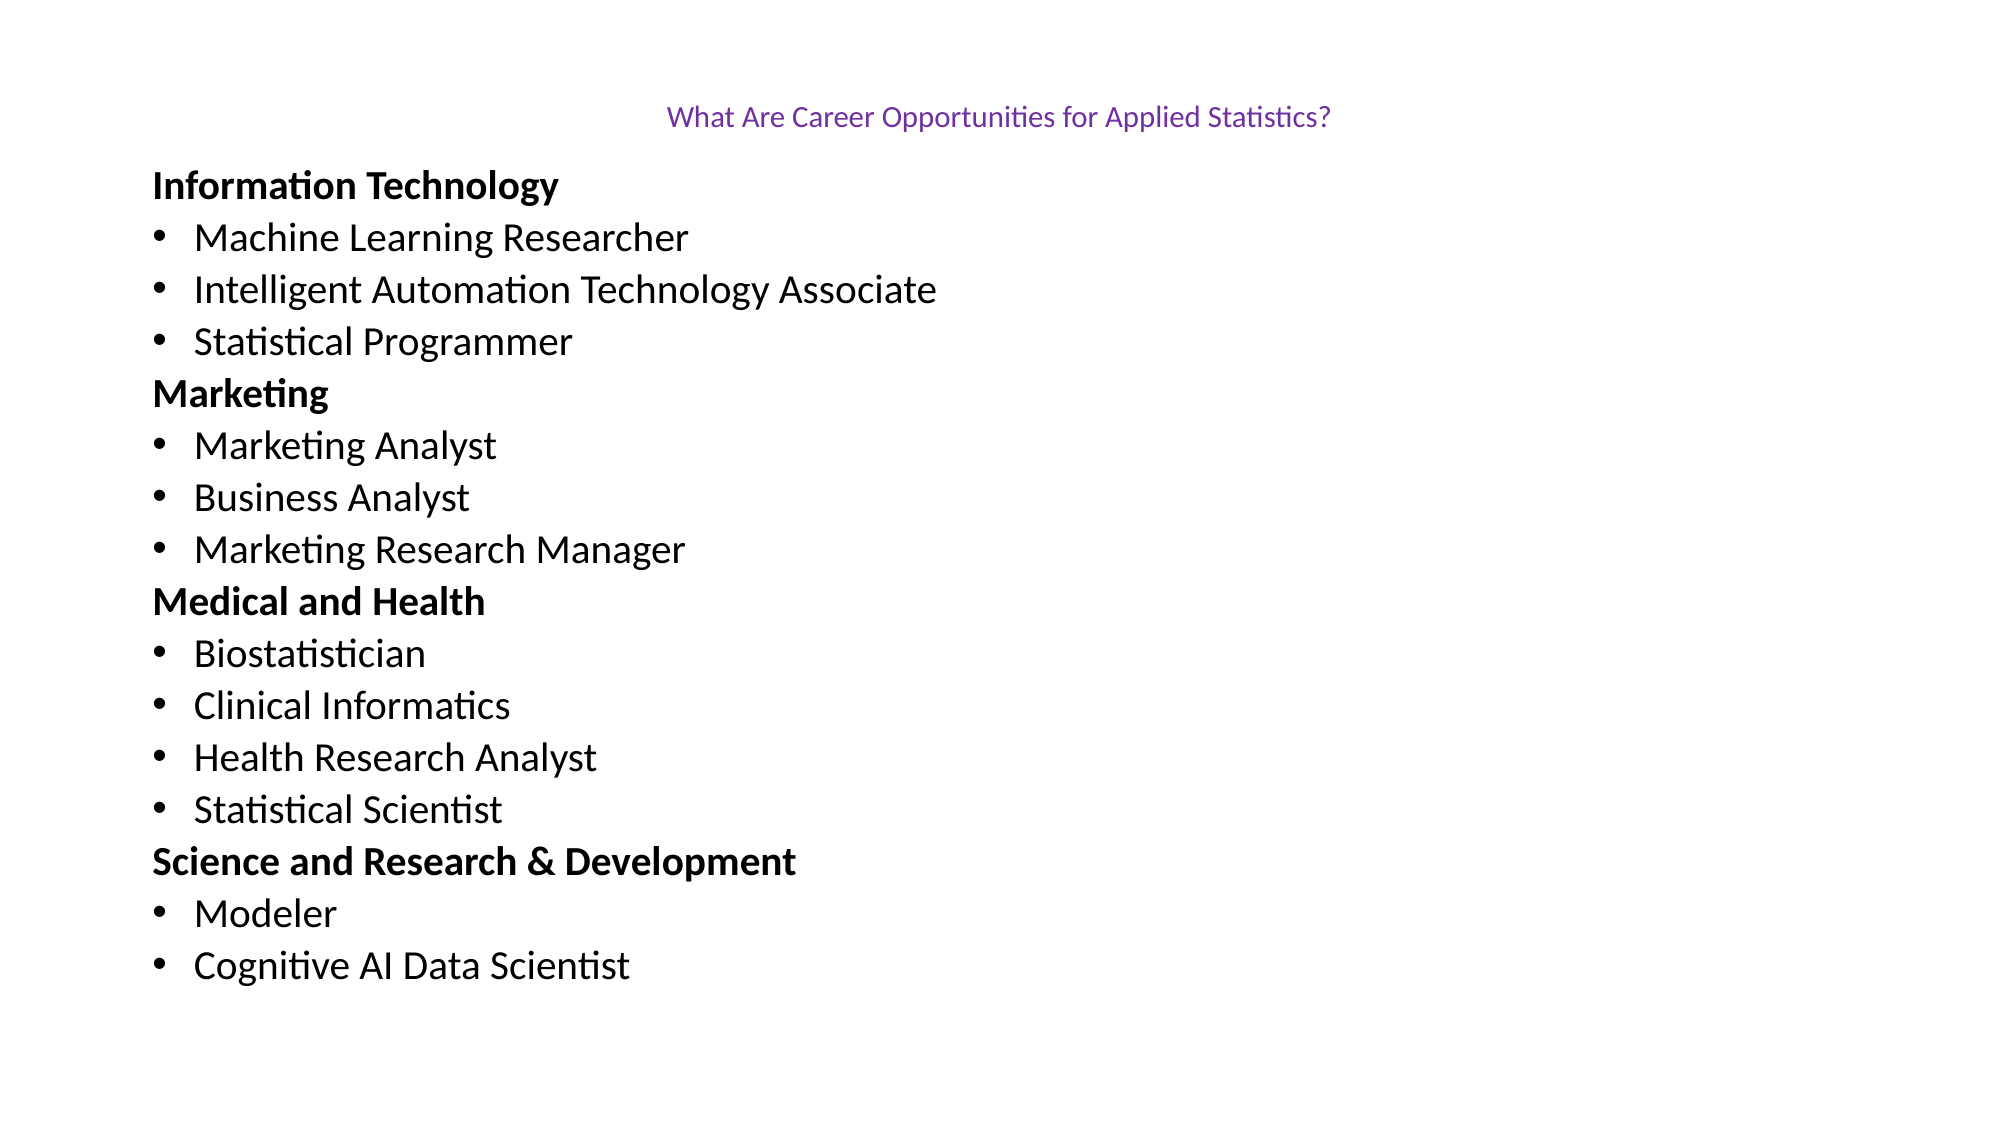

# What Are Career Opportunities for Applied Statistics?
Information Technology
Machine Learning Researcher
Intelligent Automation Technology Associate
Statistical Programmer
Marketing
Marketing Analyst
Business Analyst
Marketing Research Manager
Medical and Health
Biostatistician
Clinical Informatics
Health Research Analyst
Statistical Scientist
Science and Research & Development
Modeler
Cognitive AI Data Scientist